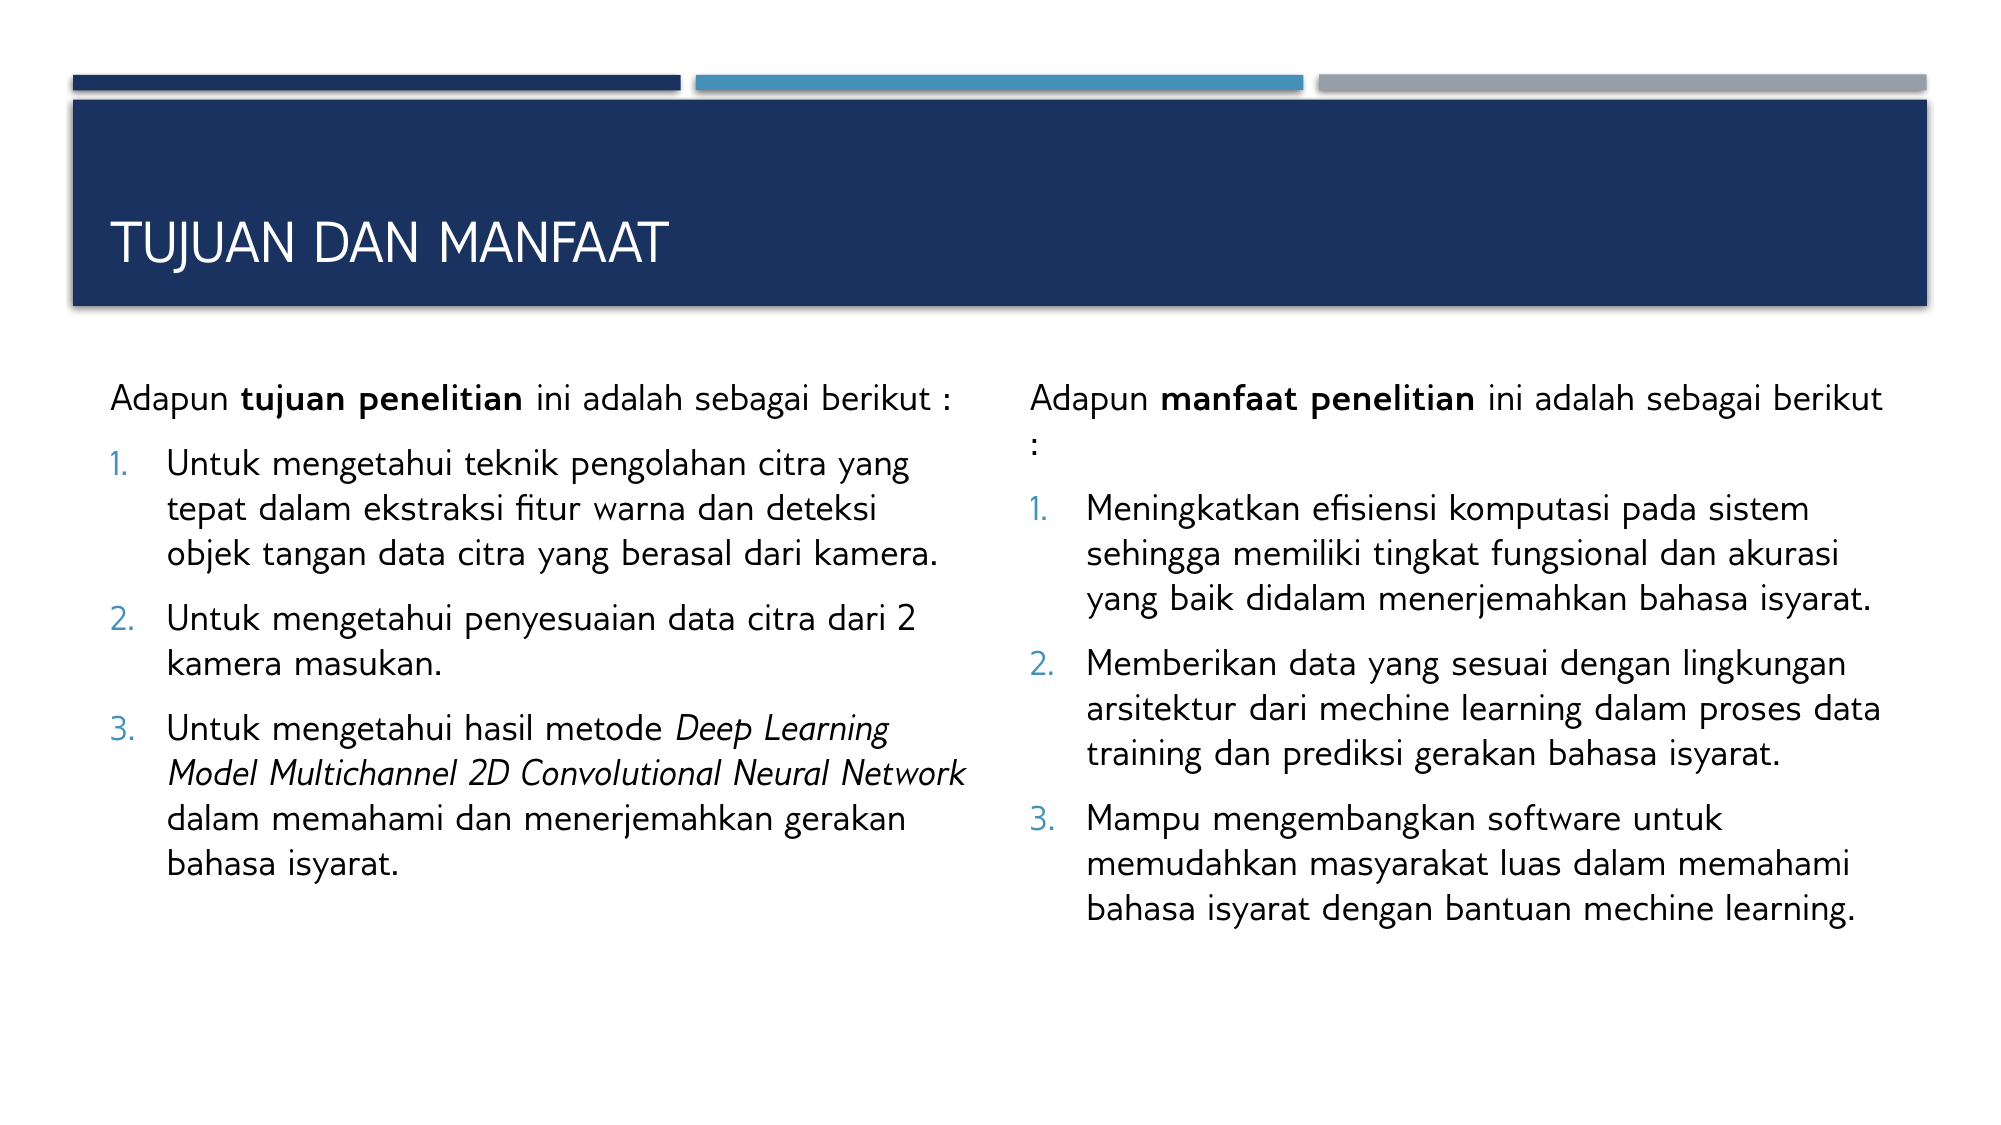

# Tujuan dan Manfaat
Adapun tujuan penelitian ini adalah sebagai berikut :
Untuk mengetahui teknik pengolahan citra yang tepat dalam ekstraksi fitur warna dan deteksi objek tangan data citra yang berasal dari kamera.
Untuk mengetahui penyesuaian data citra dari 2 kamera masukan.
Untuk mengetahui hasil metode Deep Learning Model Multichannel 2D Convolutional Neural Network dalam memahami dan menerjemahkan gerakan bahasa isyarat.
Adapun manfaat penelitian ini adalah sebagai berikut :
Meningkatkan efisiensi komputasi pada sistem sehingga memiliki tingkat fungsional dan akurasi yang baik didalam menerjemahkan bahasa isyarat.
Memberikan data yang sesuai dengan lingkungan arsitektur dari mechine learning dalam proses data training dan prediksi gerakan bahasa isyarat.
Mampu mengembangkan software untuk memudahkan masyarakat luas dalam memahami bahasa isyarat dengan bantuan mechine learning.